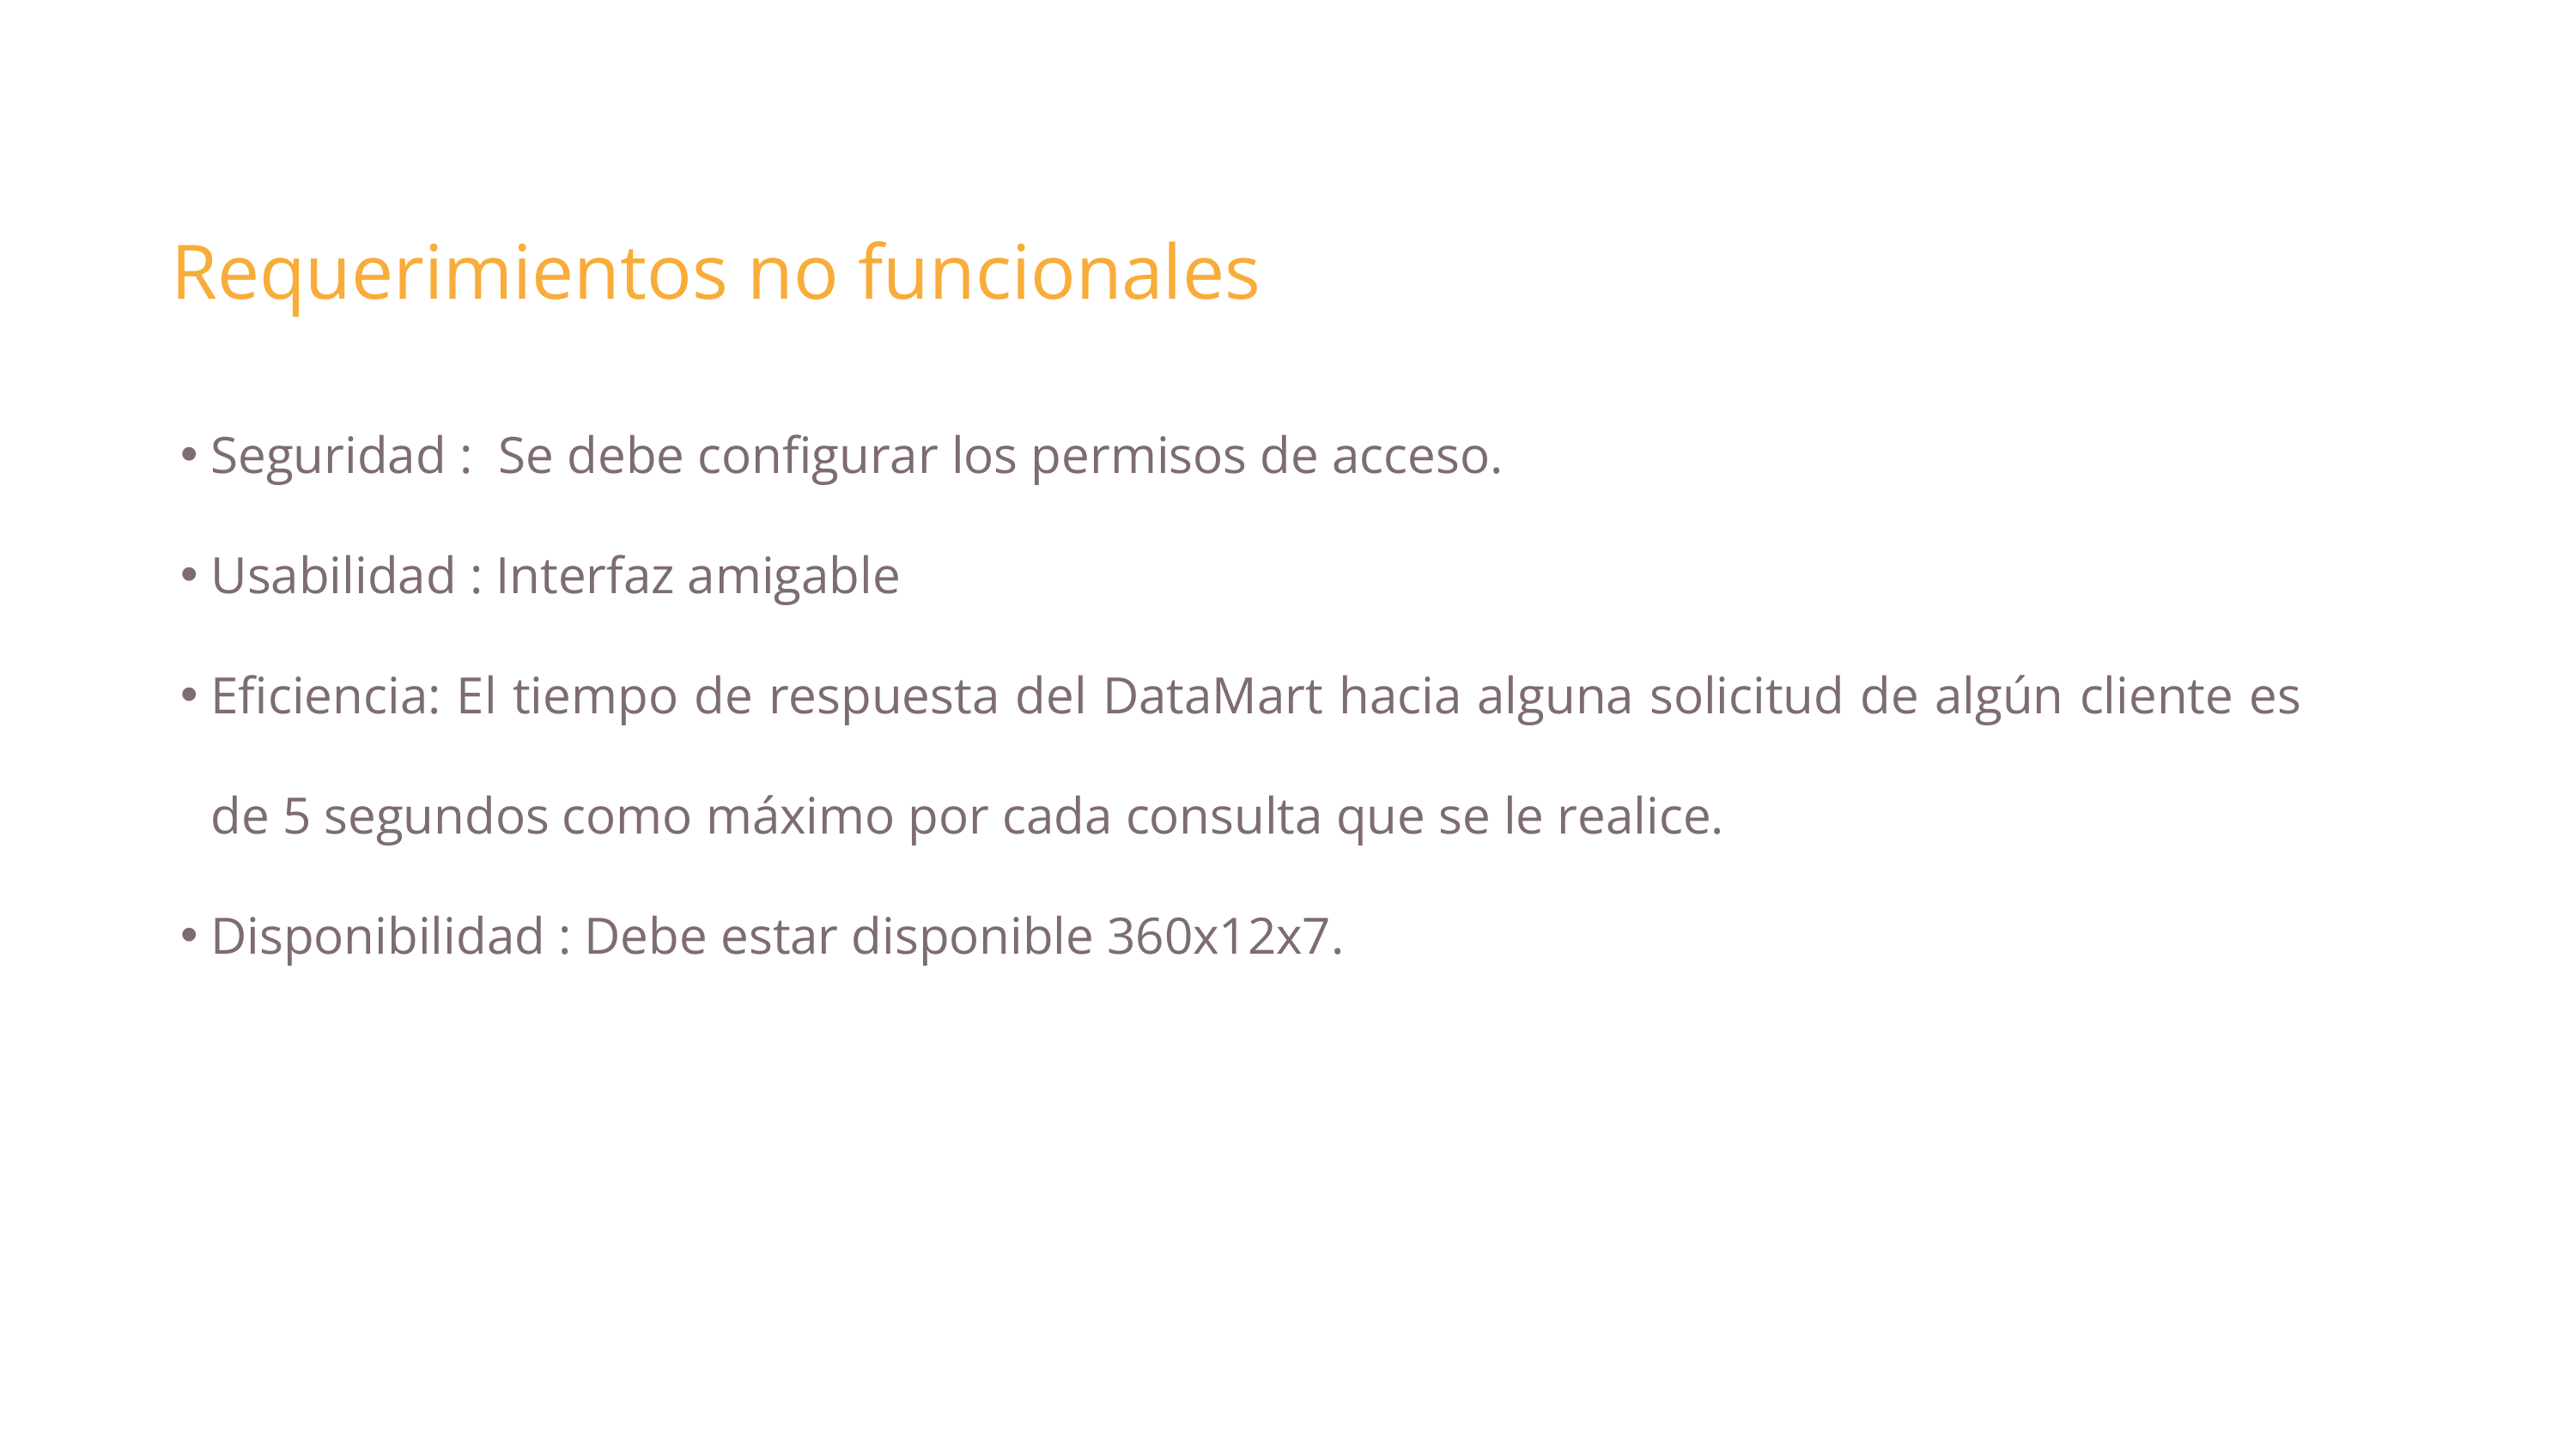

Requerimientos no funcionales
Seguridad :  Se debe configurar los permisos de acceso.
Usabilidad : Interfaz amigable
Eficiencia: El tiempo de respuesta del DataMart hacia alguna solicitud de algún cliente es de 5 segundos como máximo por cada consulta que se le realice.
Disponibilidad : Debe estar disponible 360x12x7.